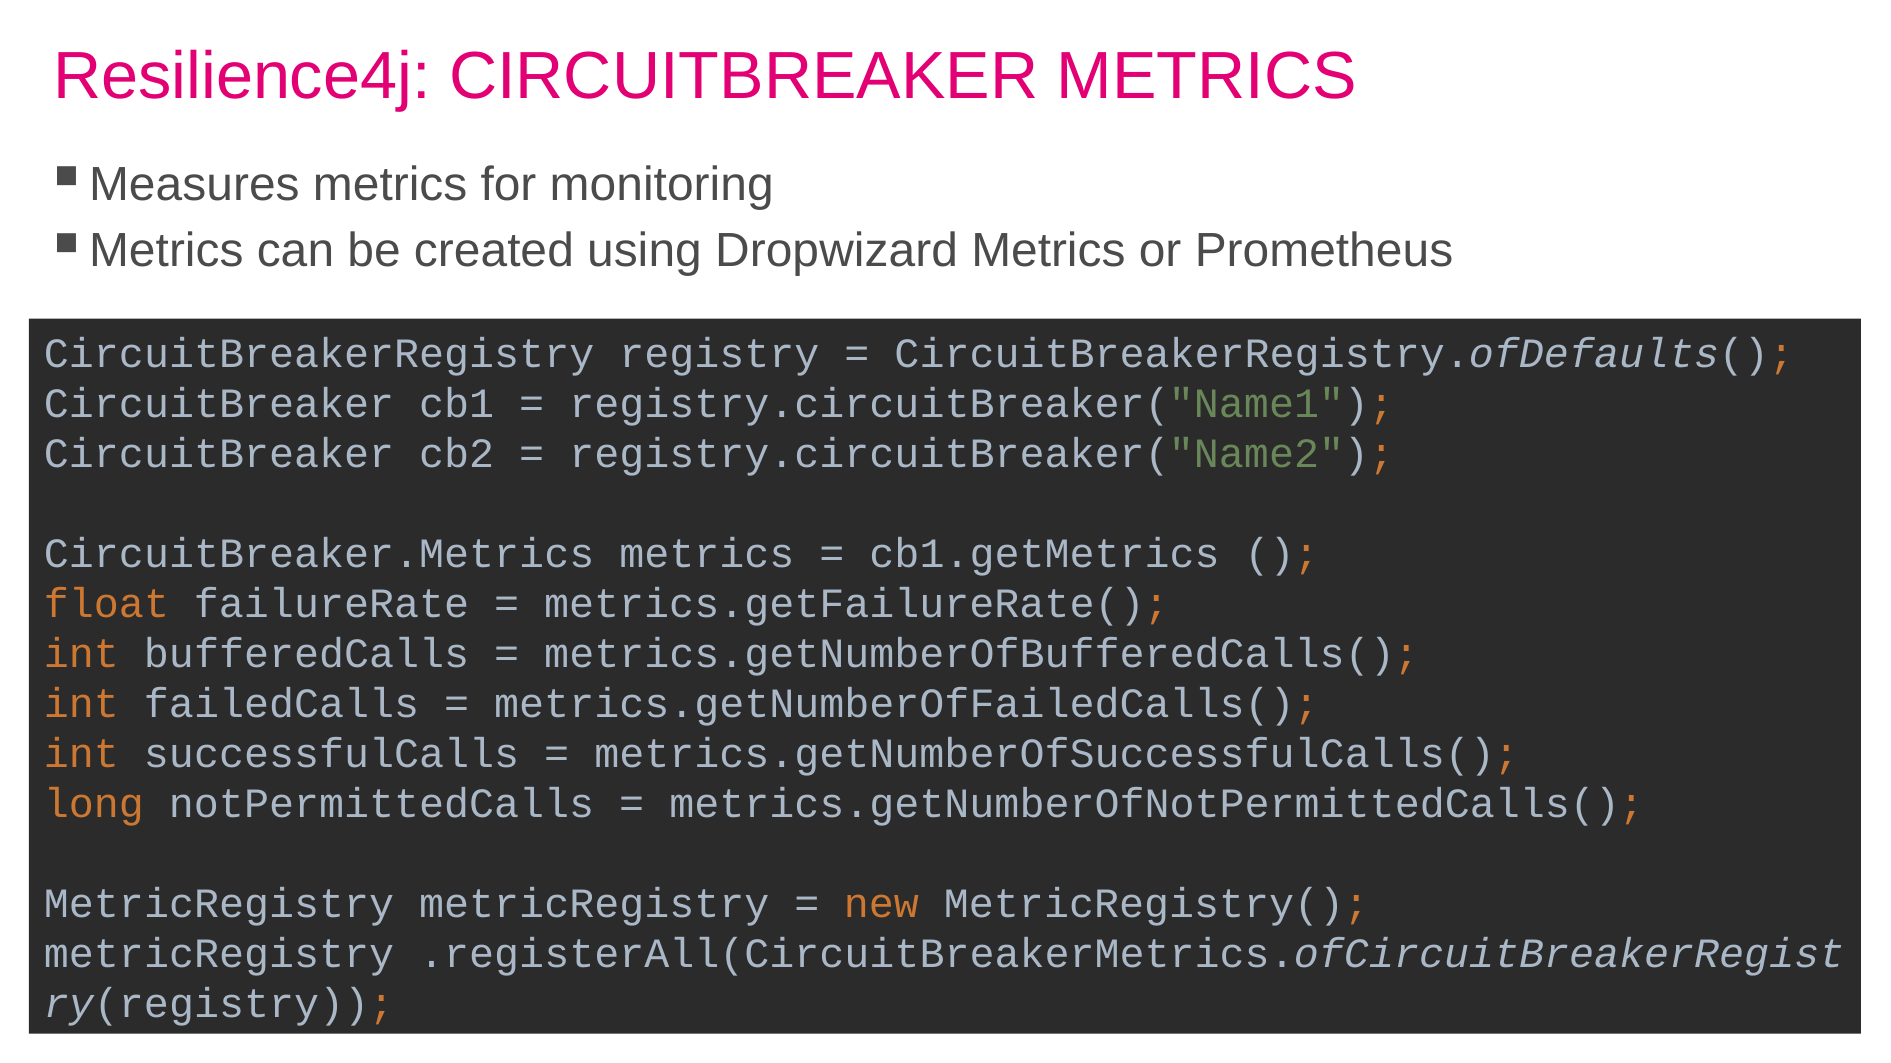

# Resilience4j: CIRCUITBREAKER METRICS
Measures metrics for monitoring
Metrics can be created using Dropwizard Metrics or Prometheus
CircuitBreakerRegistry registry = CircuitBreakerRegistry.ofDefaults();
CircuitBreaker cb1 = registry.circuitBreaker("Name1");
CircuitBreaker cb2 = registry.circuitBreaker("Name2");
CircuitBreaker.Metrics metrics = cb1.getMetrics ();
float failureRate = metrics.getFailureRate();
int bufferedCalls = metrics.getNumberOfBufferedCalls();
int failedCalls = metrics.getNumberOfFailedCalls();
int successfulCalls = metrics.getNumberOfSuccessfulCalls();
long notPermittedCalls = metrics.getNumberOfNotPermittedCalls();
MetricRegistry metricRegistry = new MetricRegistry();
metricRegistry .registerAll(CircuitBreakerMetrics.ofCircuitBreakerRegistry(registry));
39